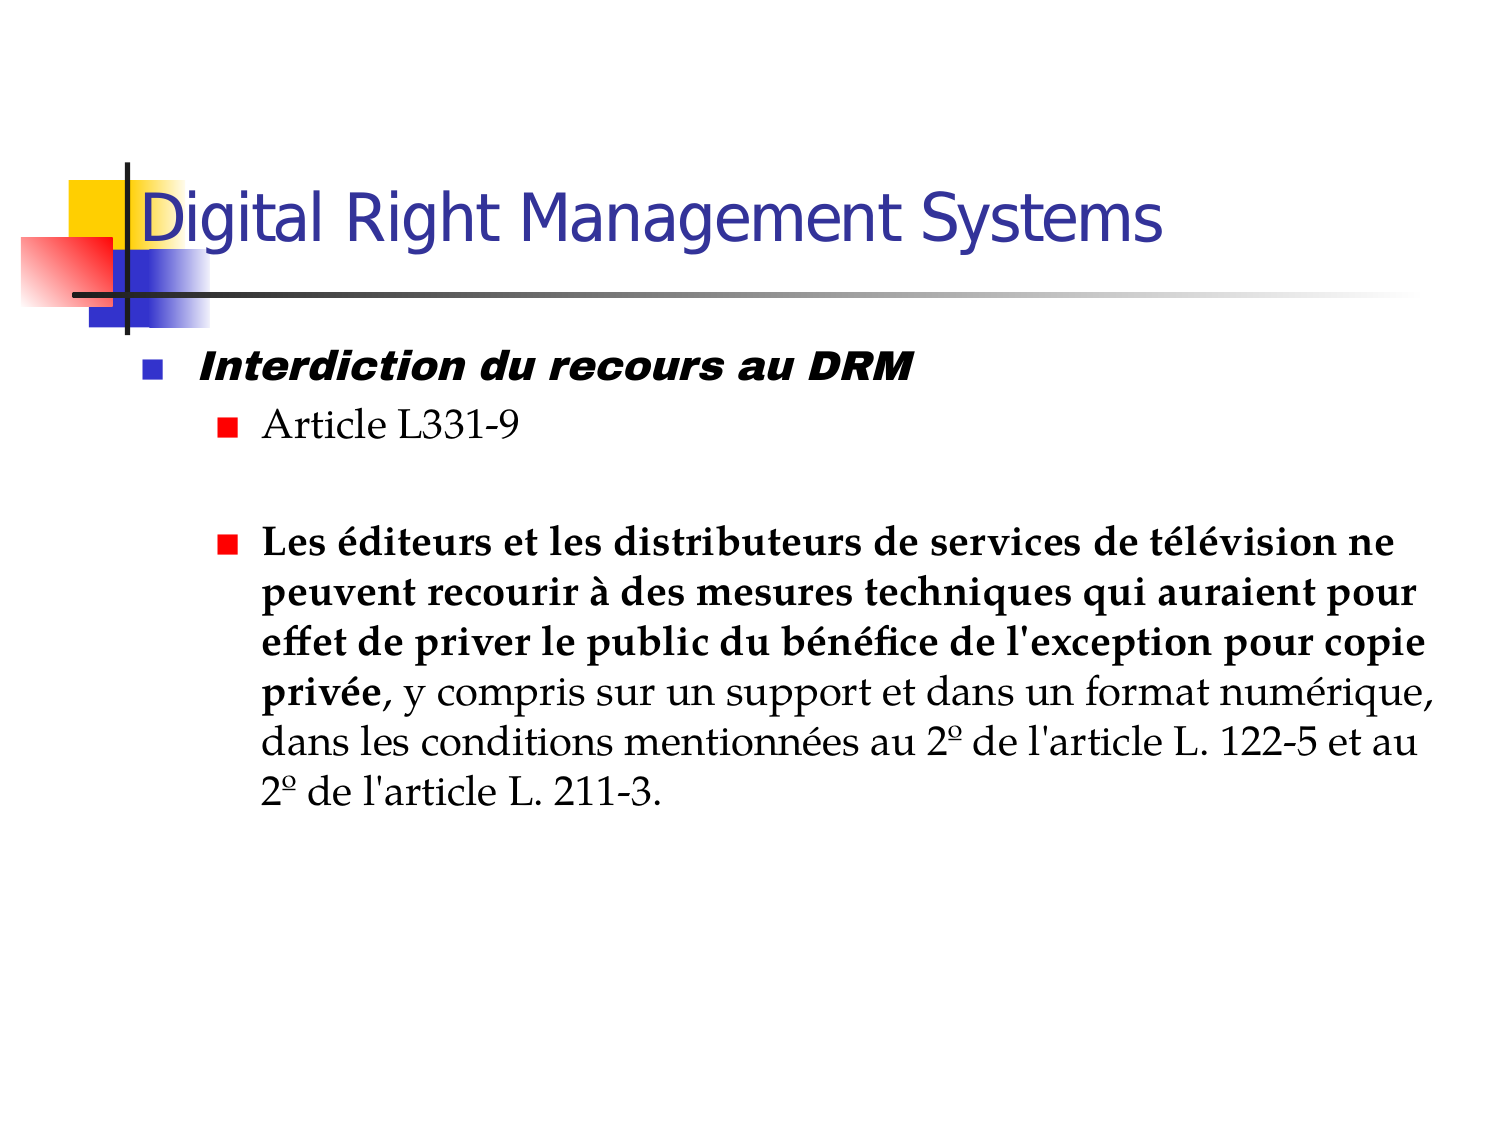

# Digital Right Management Systems
Interdiction du recours au DRM
Article L331-9

Les éditeurs et les distributeurs de services de télévision ne peuvent recourir à des mesures techniques qui auraient pour effet de priver le public du bénéfice de l'exception pour copie privée, y compris sur un support et dans un format numérique, dans les conditions mentionnées au 2º de l'article L. 122-5 et au 2º de l'article L. 211-3.